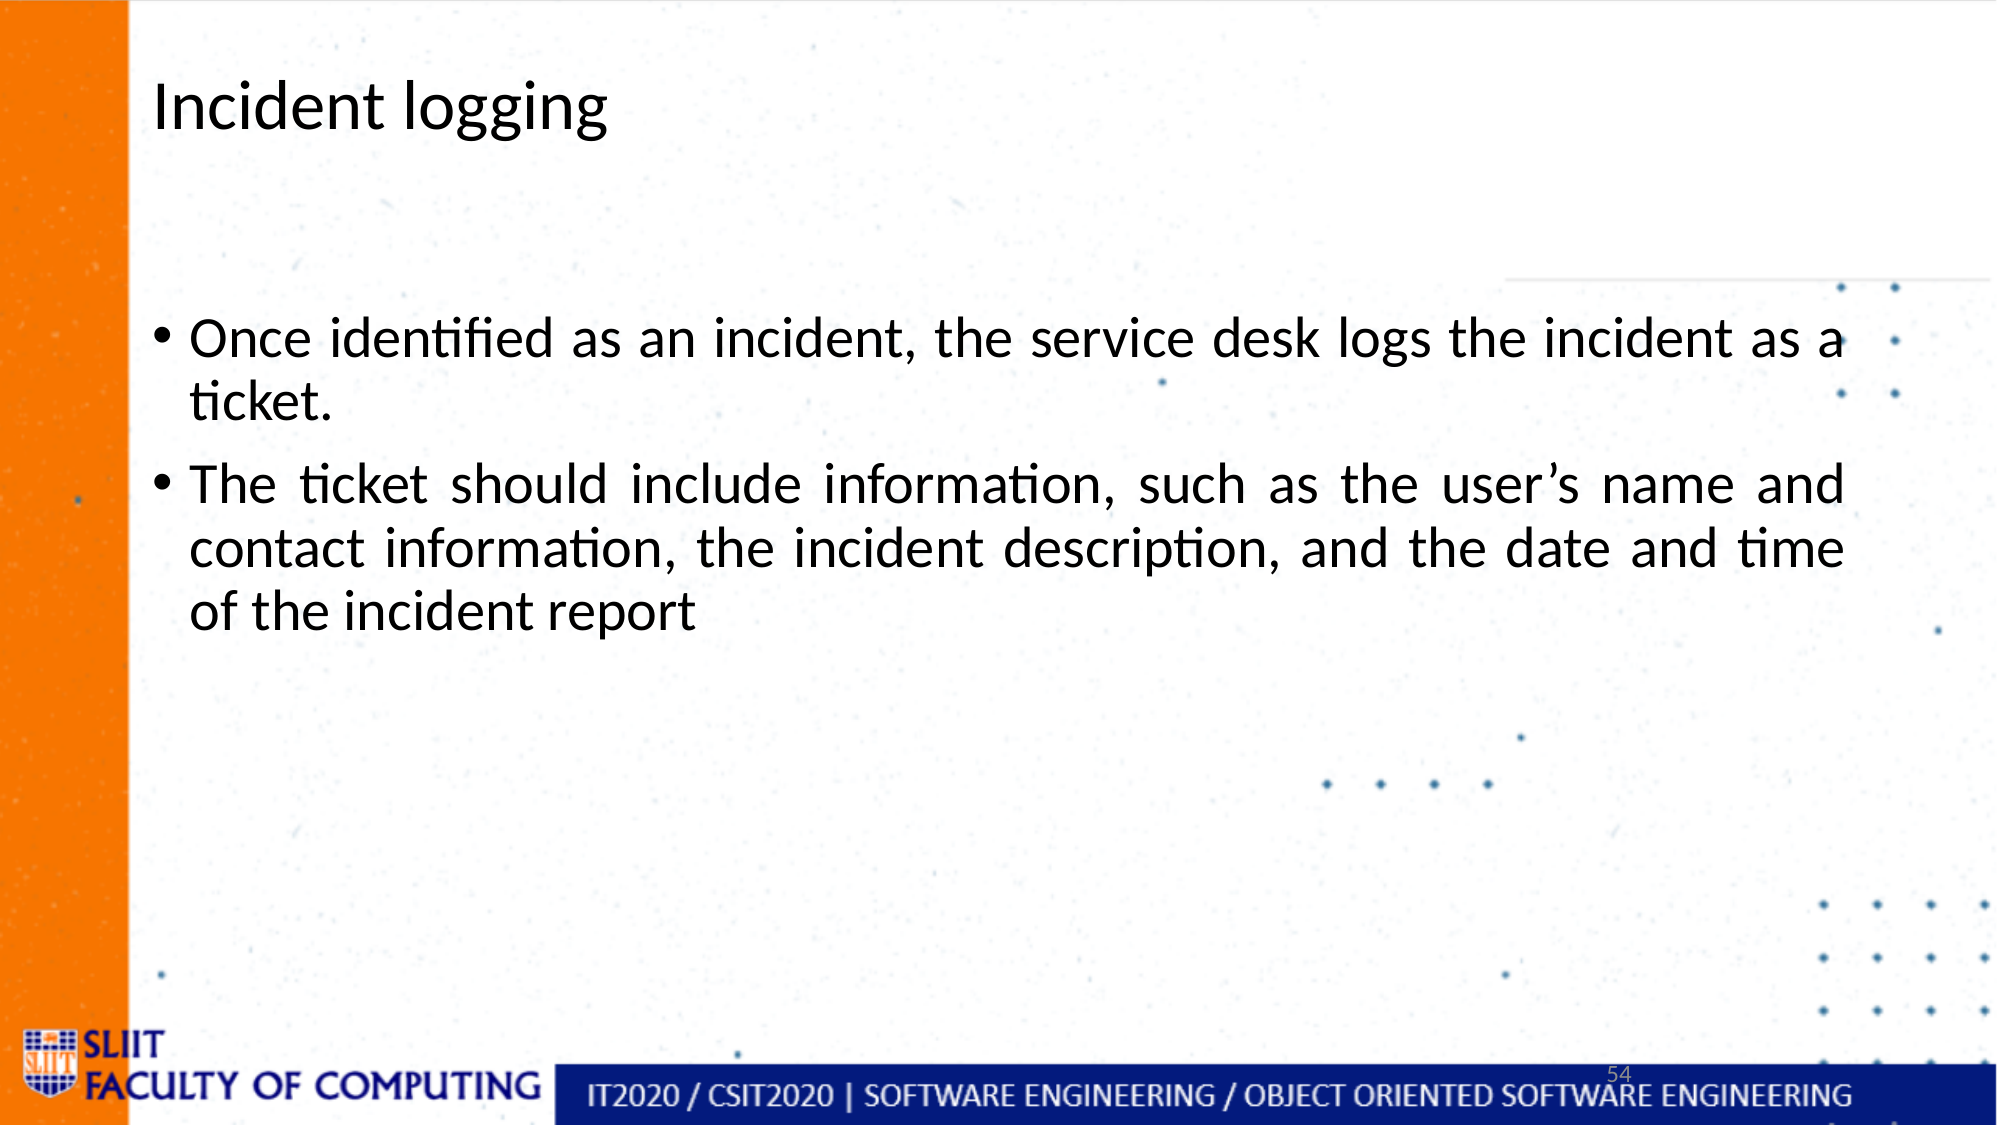

# Incident logging
Once identified as an incident, the service desk logs the incident as a ticket.
The ticket should include information, such as the user’s name and contact information, the incident description, and the date and time of the incident report
54